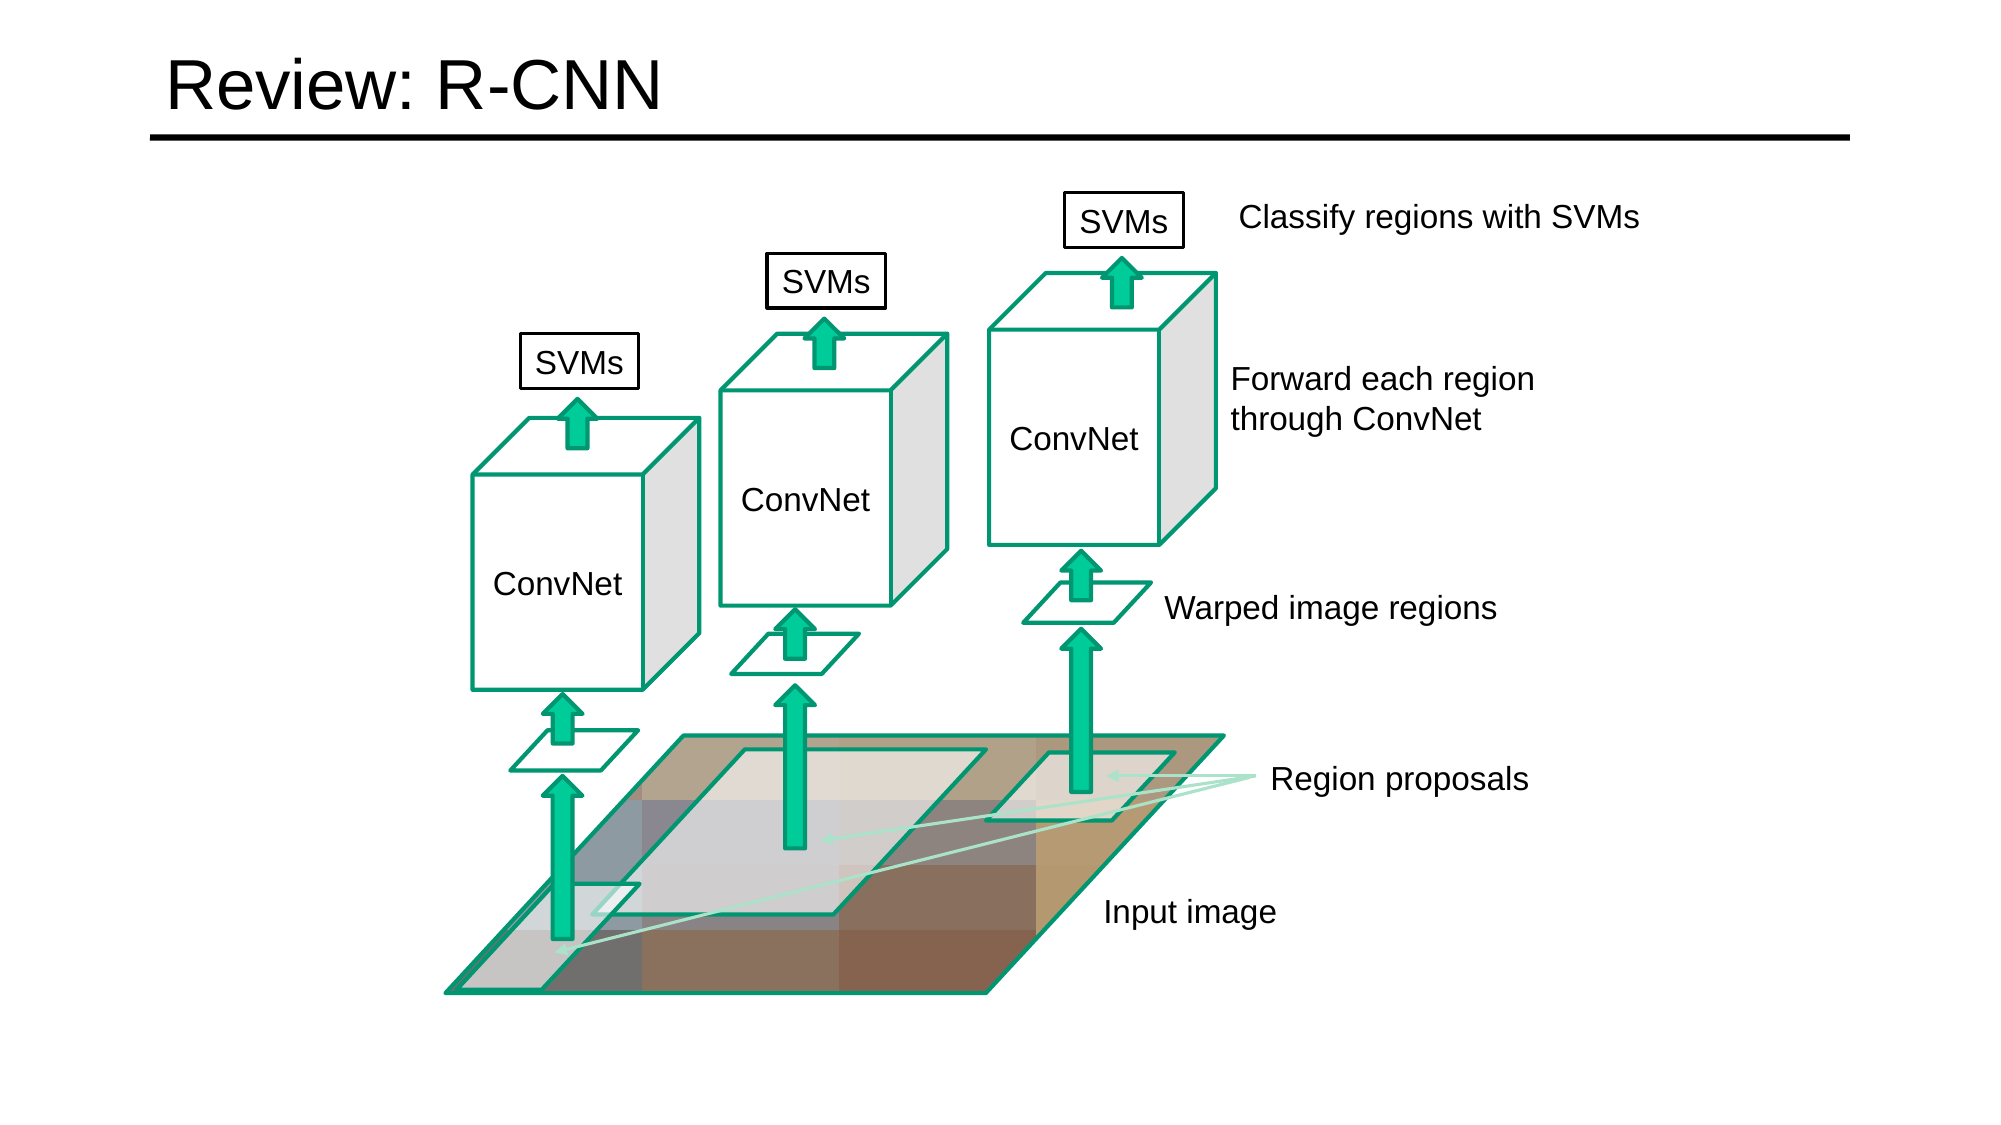

# Review: R-CNN
Classify regions with SVMs
SVMs
SVMs

ConvNet

SVMs
ConvNet
Forward each region through ConvNet

ConvNet

Warped image regions

Region proposals

Input image